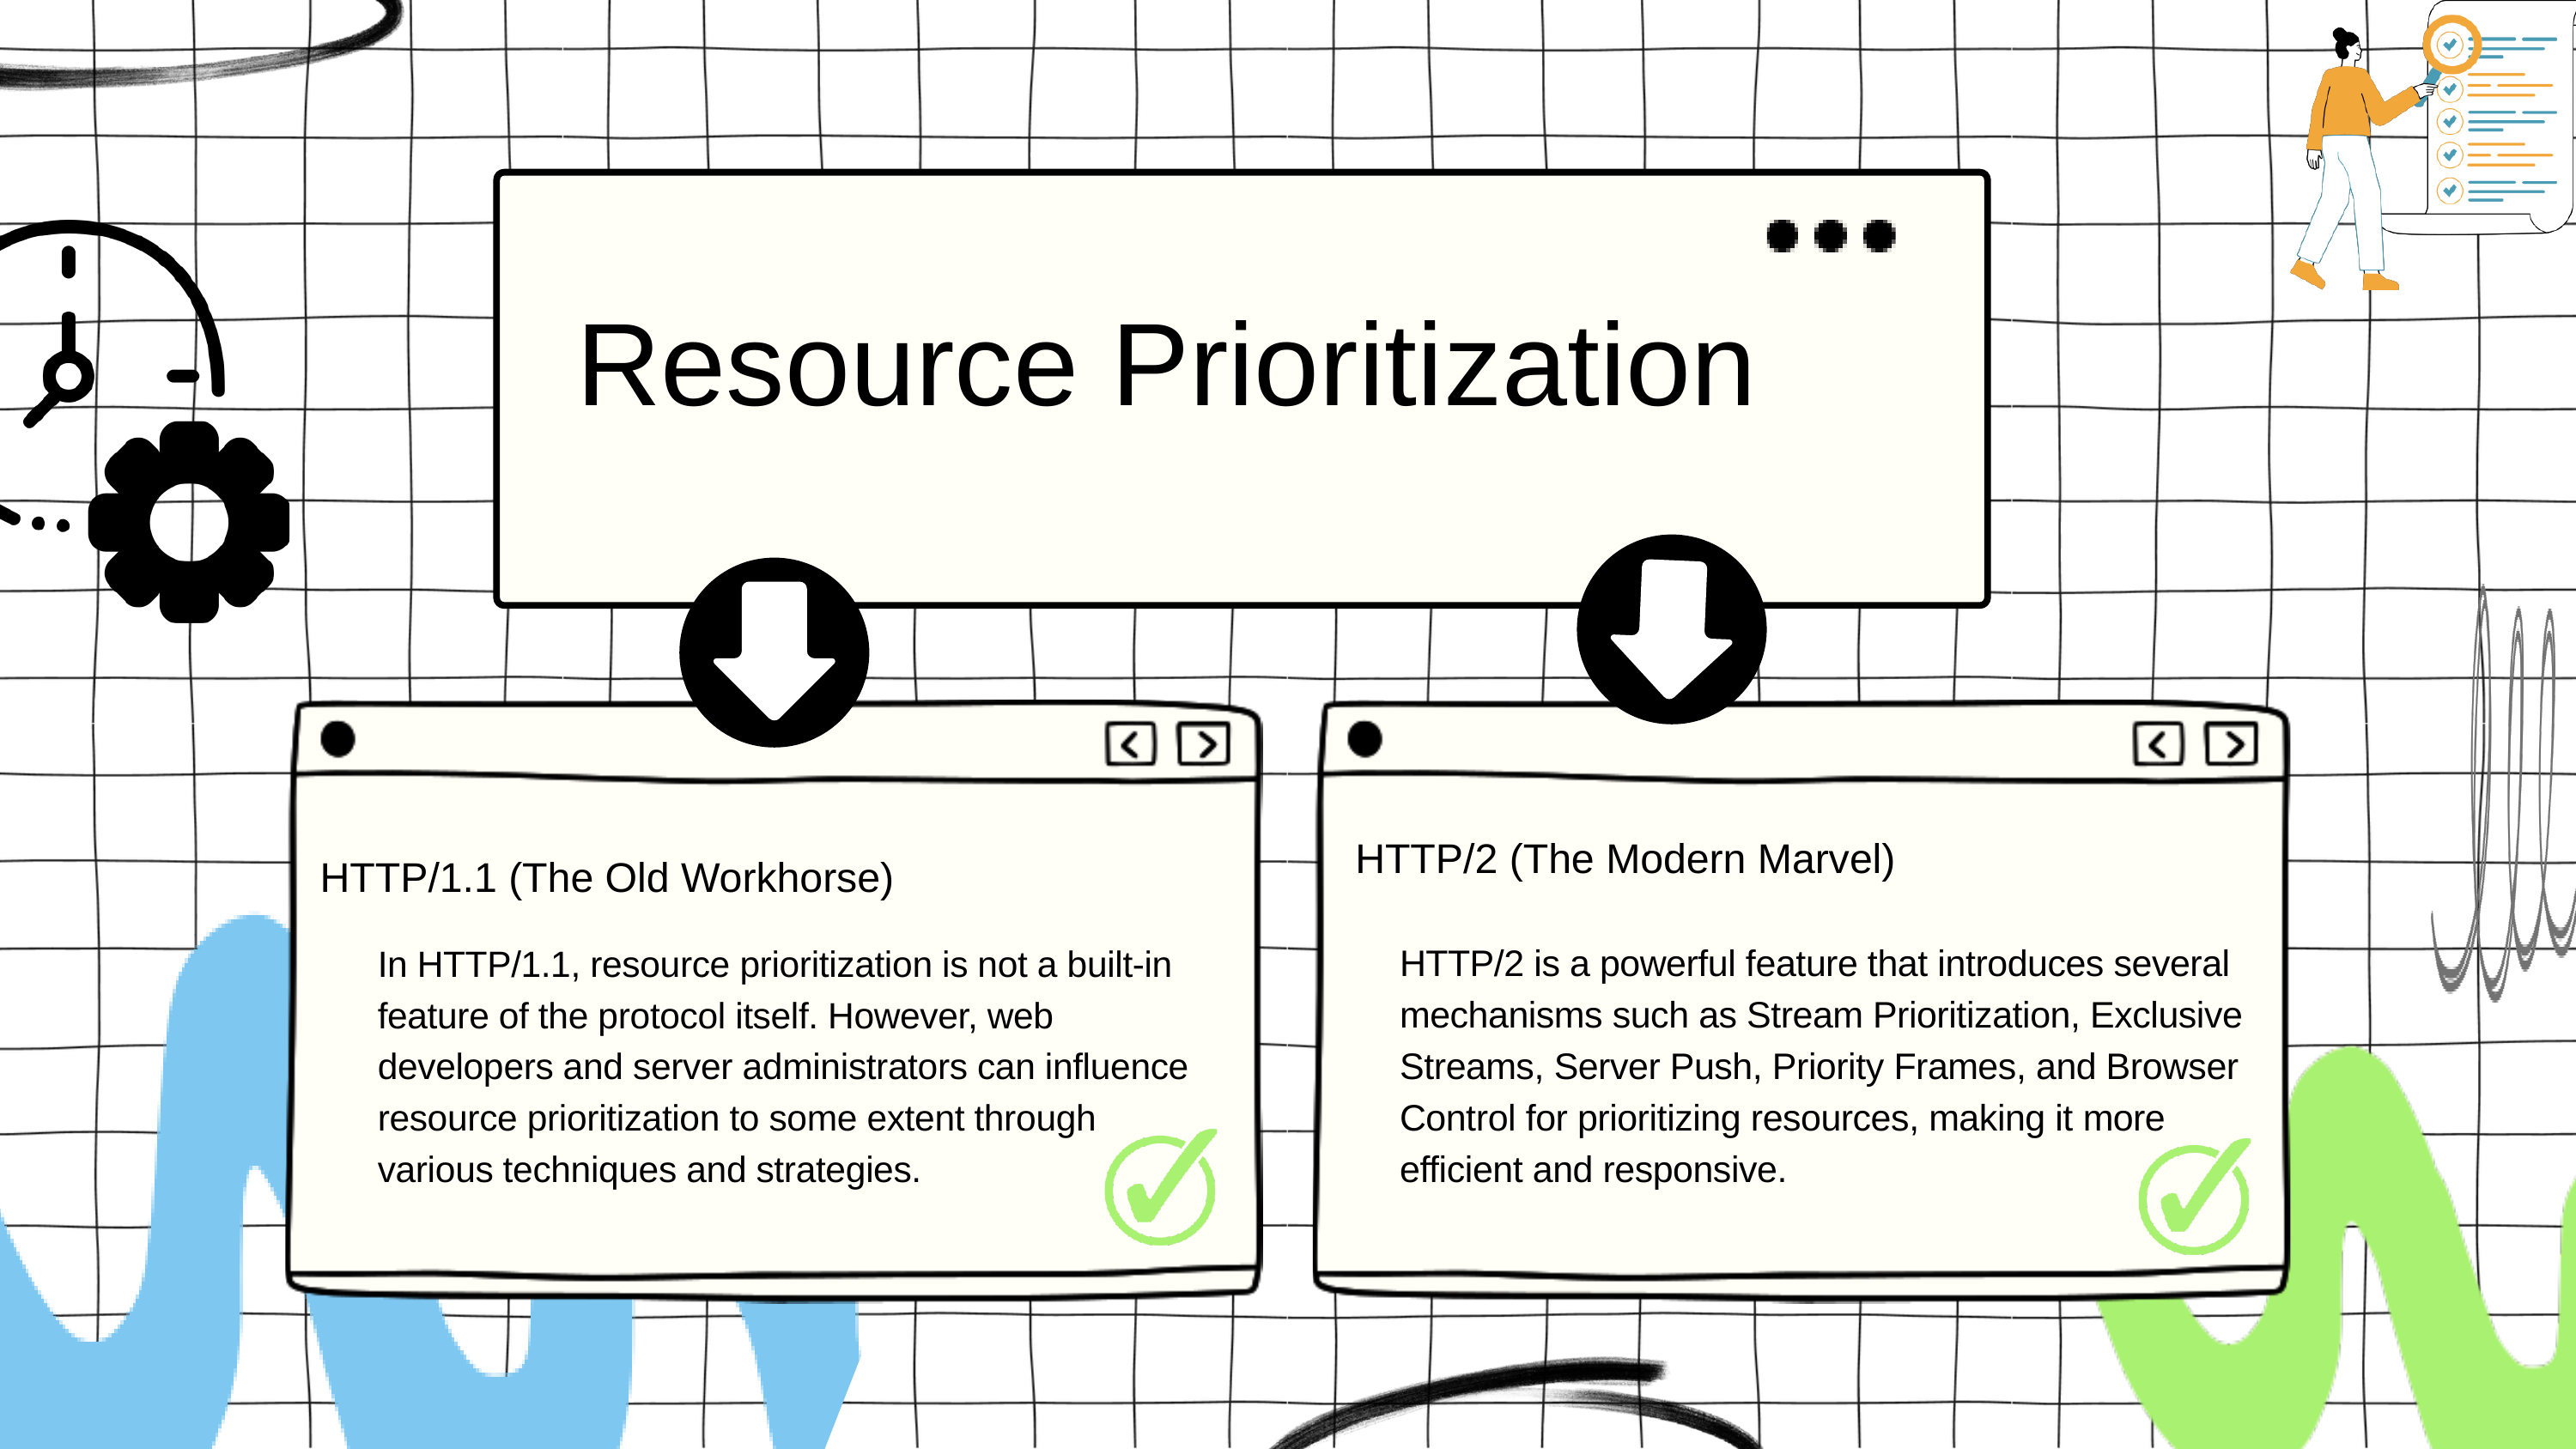

Resource Prioritization

HTTP/2 (The Modern Marvel)
HTTP/1.1 (The Old Workhorse)
HTTP/2 is a powerful feature that introduces several mechanisms such as Stream Prioritization, Exclusive Streams, Server Push, Priority Frames, and Browser Control for prioritizing resources, making it more efficient and responsive.
In HTTP/1.1, resource prioritization is not a built-in feature of the protocol itself. However, web developers and server administrators can influence resource prioritization to some extent through various techniques and strategies.